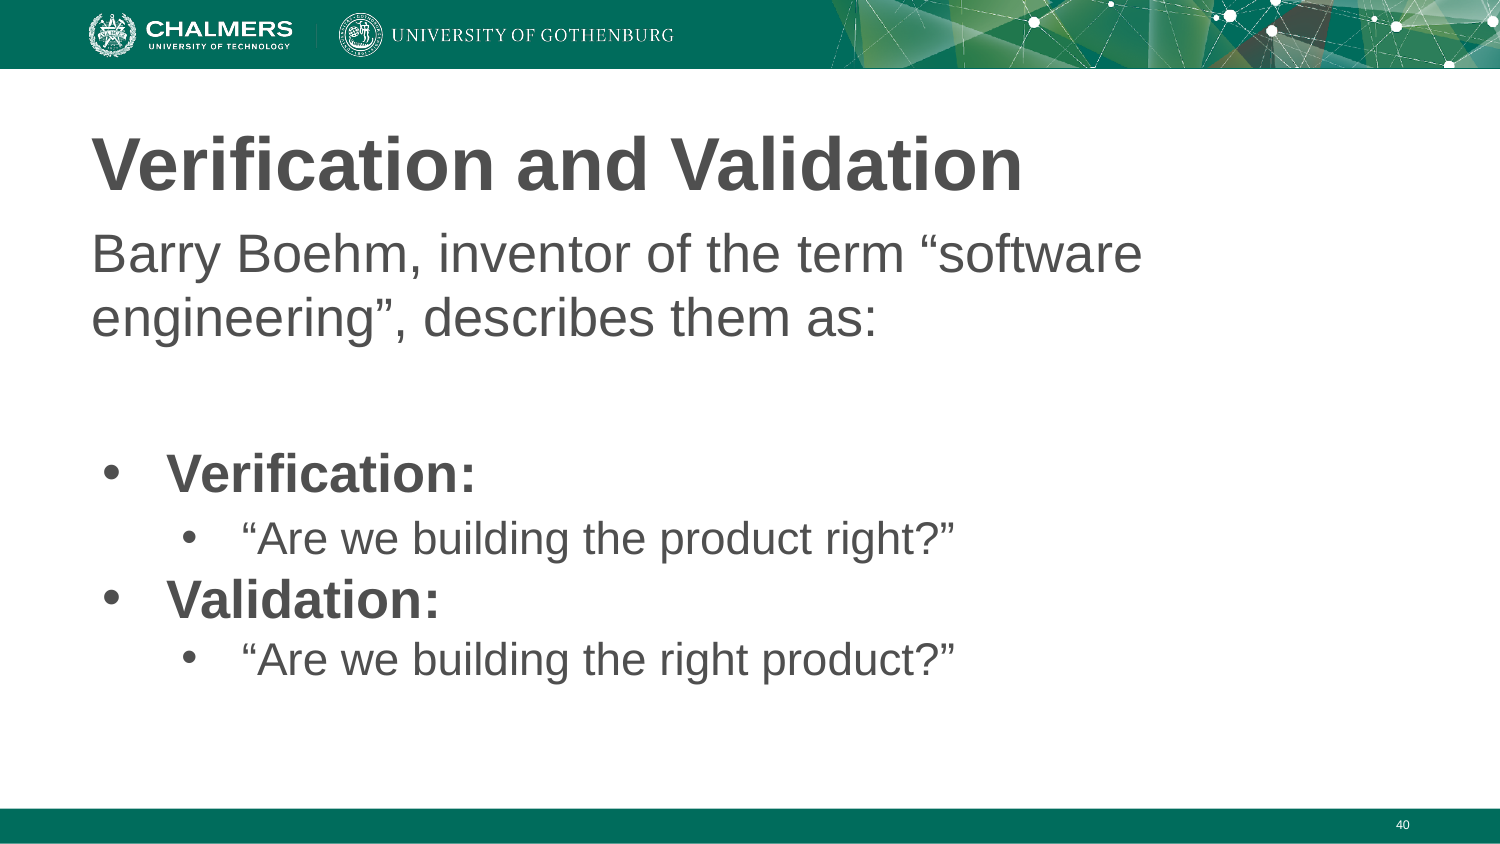

# Verification and Validation
Barry Boehm, inventor of the term “software engineering”, describes them as:

Verification:
“Are we building the product right?”
Validation:
“Are we building the right product?”
40